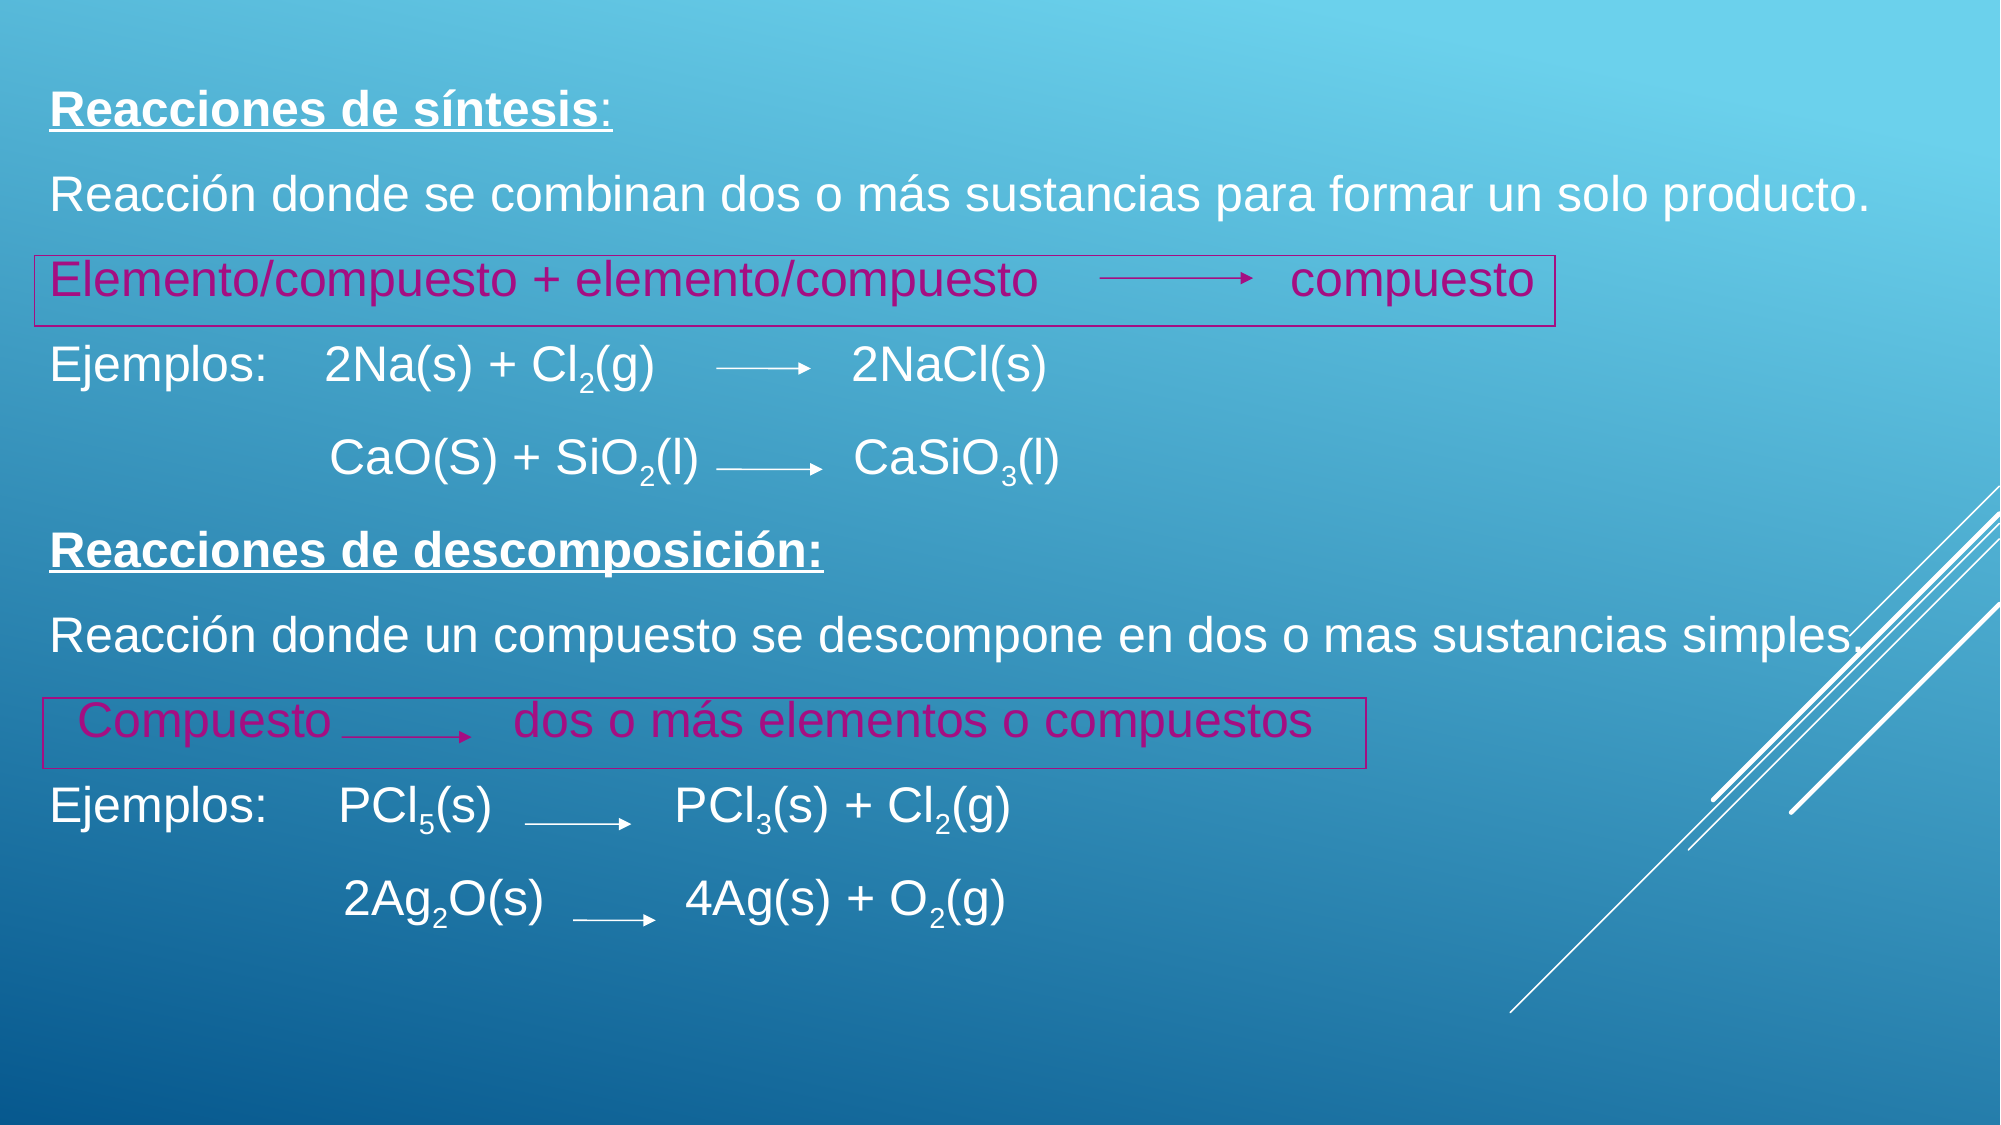

Reacciones de síntesis:
Reacción donde se combinan dos o más sustancias para formar un solo producto.
Elemento/compuesto + elemento/compuesto                  compuesto
Ejemplos:    2Na(s) + Cl2(g)              2NaCl(s)
                    CaO(S) + SiO2(l)           CaSiO3(l)
Reacciones de descomposición:
Reacción donde un compuesto se descompone en dos o mas sustancias simples.
  Compuesto             dos o más elementos o compuestos
Ejemplos:     PCl5(s)             PCl3(s) + Cl2(g)
                     2Ag2O(s)          4Ag(s) + O2(g)